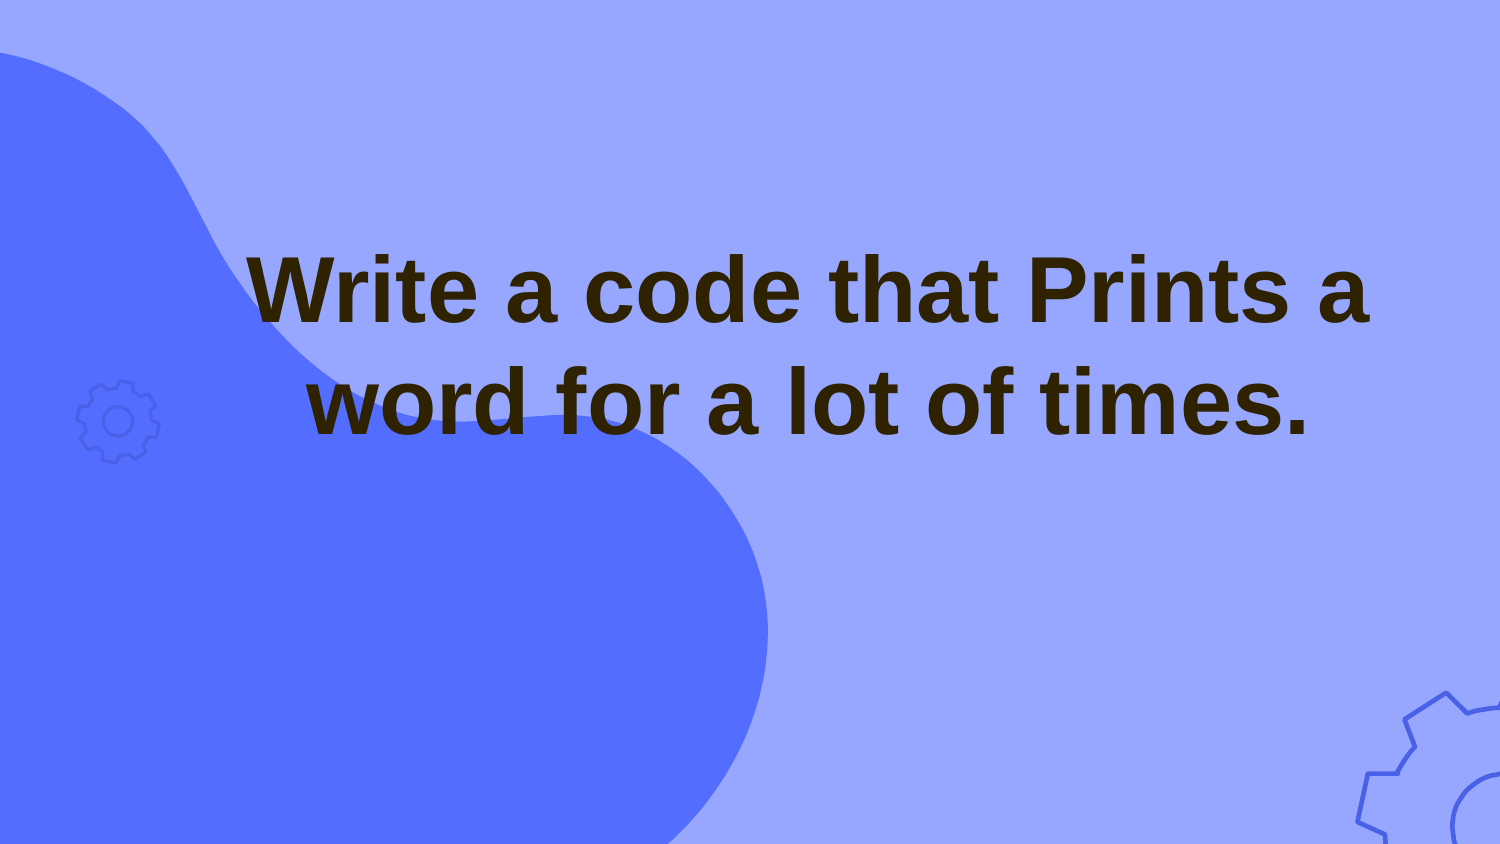

Write a code that Prints a word for a lot of times.